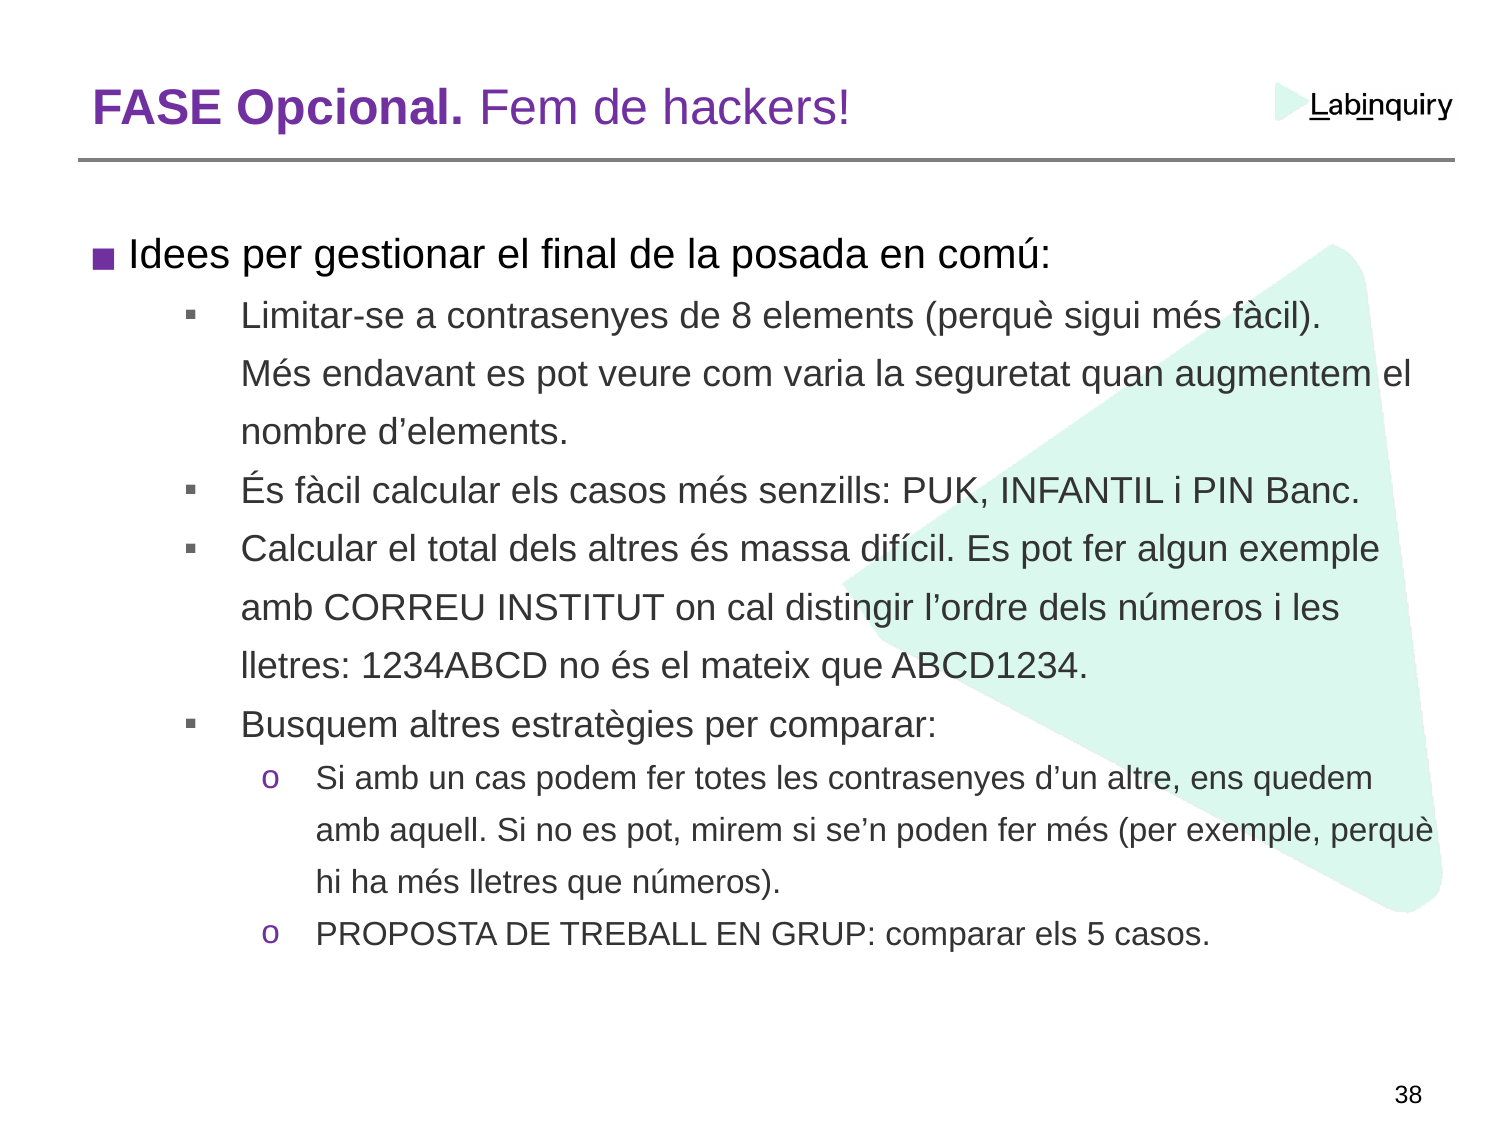

# FASE Opcional. Fem de hackers!
Idees per gestionar el final de la posada en comú:
Limitar-se a contrasenyes de 8 elements (perquè sigui més fàcil).
Més endavant es pot veure com varia la seguretat quan augmentem el nombre d’elements.
És fàcil calcular els casos més senzills: PUK, INFANTIL i PIN Banc.
Calcular el total dels altres és massa difícil. Es pot fer algun exemple amb CORREU INSTITUT on cal distingir l’ordre dels números i les lletres: 1234ABCD no és el mateix que ABCD1234.
Busquem altres estratègies per comparar:
Si amb un cas podem fer totes les contrasenyes d’un altre, ens quedem amb aquell. Si no es pot, mirem si se’n poden fer més (per exemple, perquè hi ha més lletres que números).
PROPOSTA DE TREBALL EN GRUP: comparar els 5 casos.